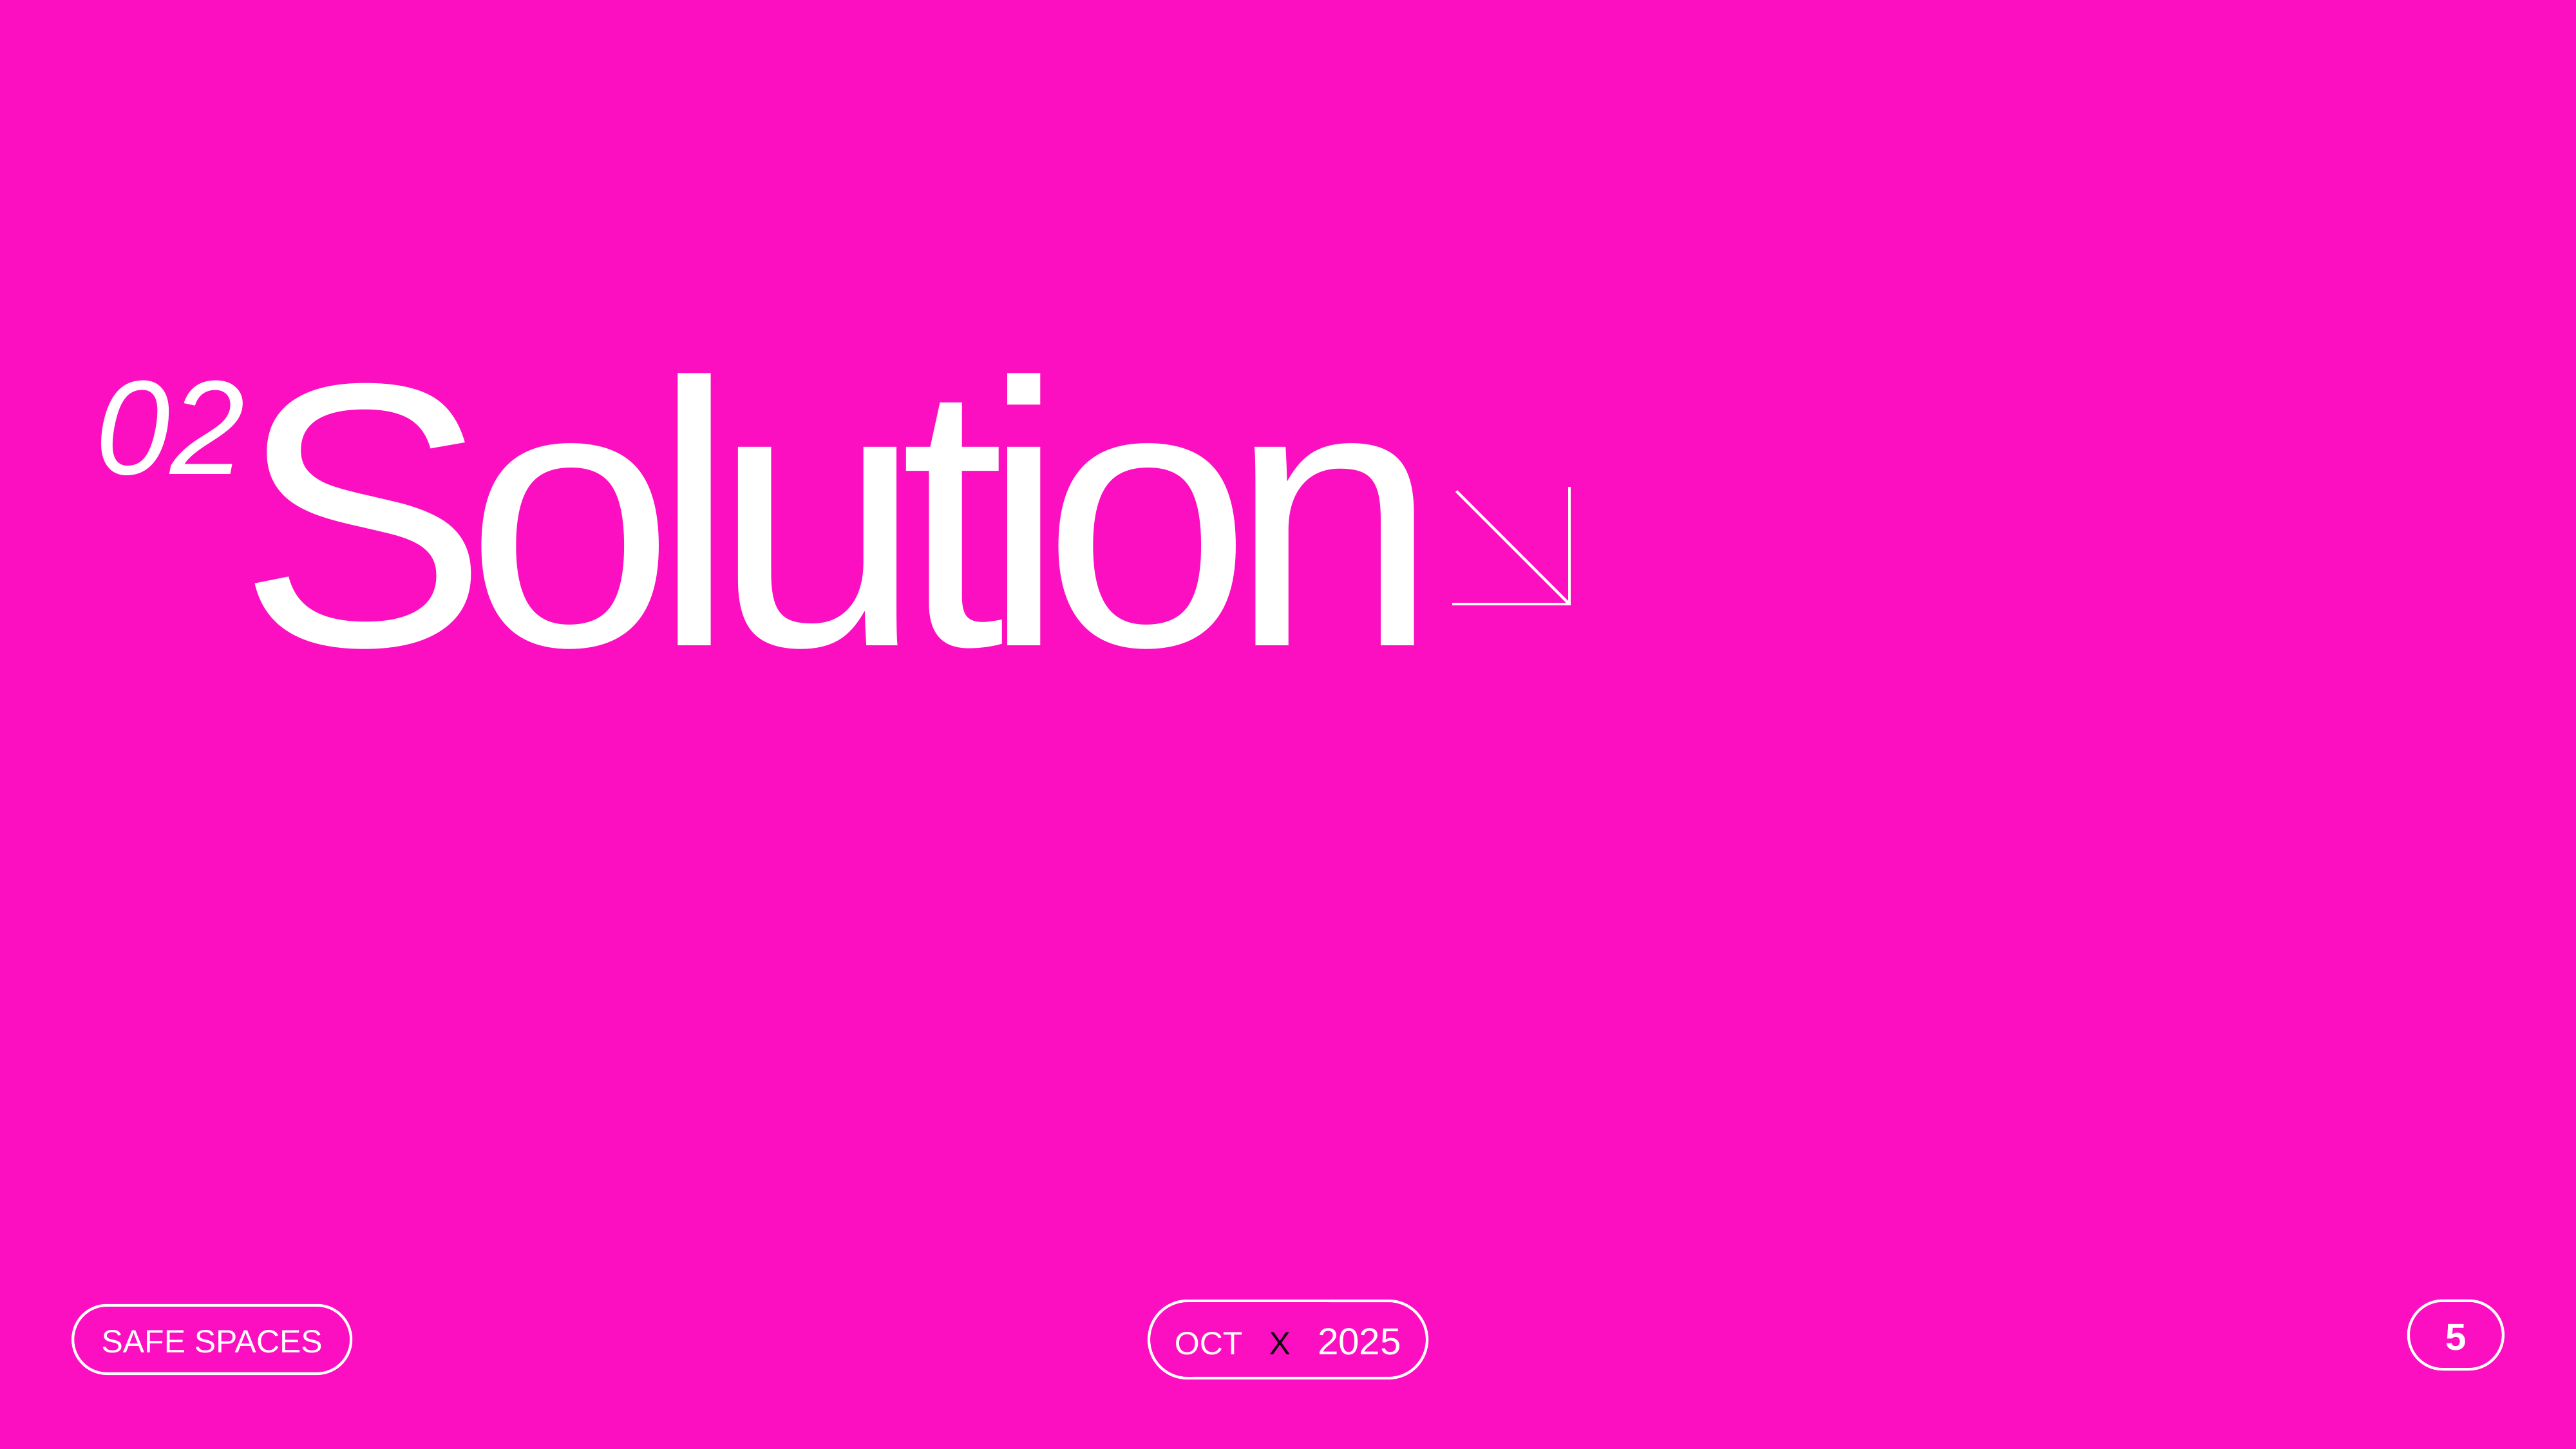

02
Solution

OCT   X   2025

SAFE SPACES
5